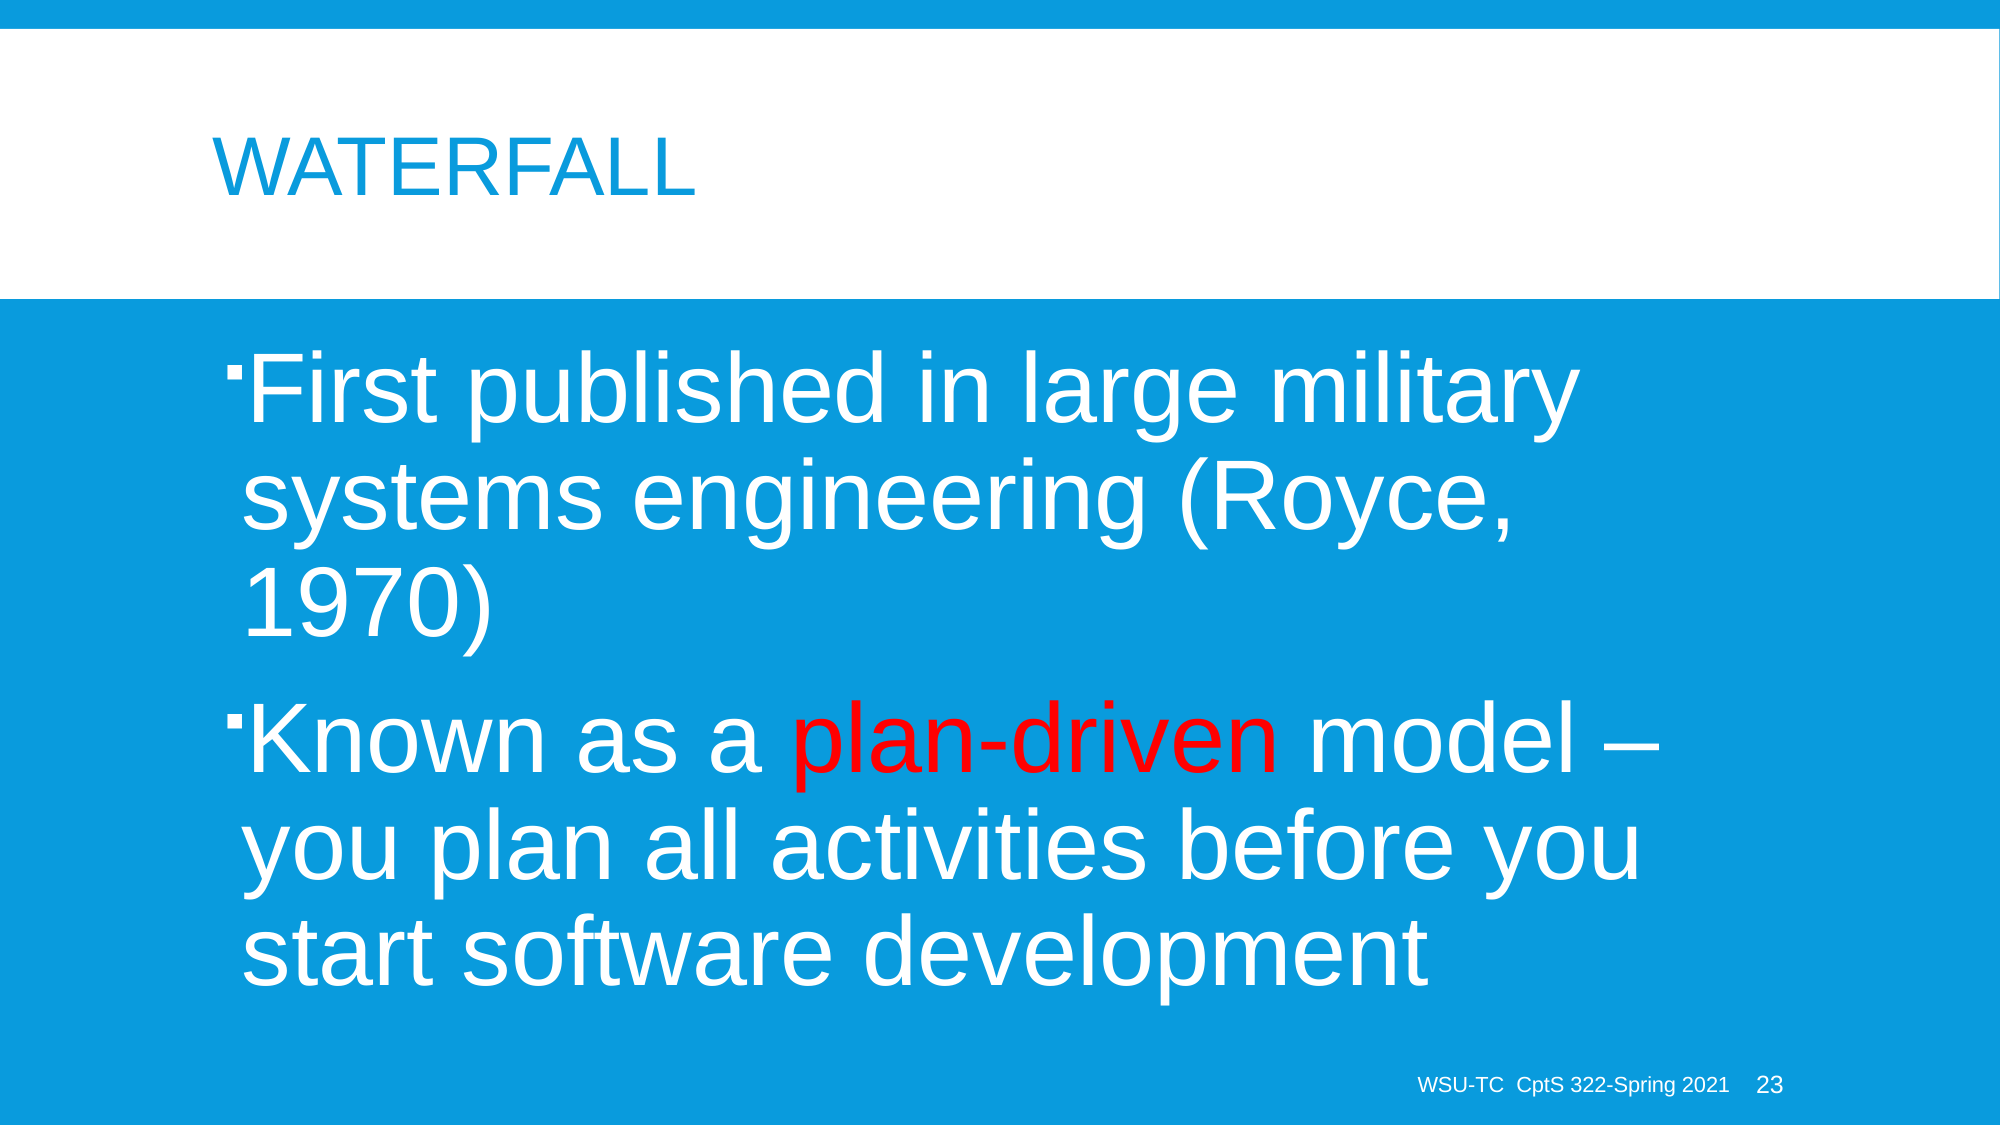

# Waterfall
First published in large military systems engineering (Royce, 1970)
Known as a plan-driven model – you plan all activities before you start software development
WSU-TC  CptS 322-Spring 2021
23